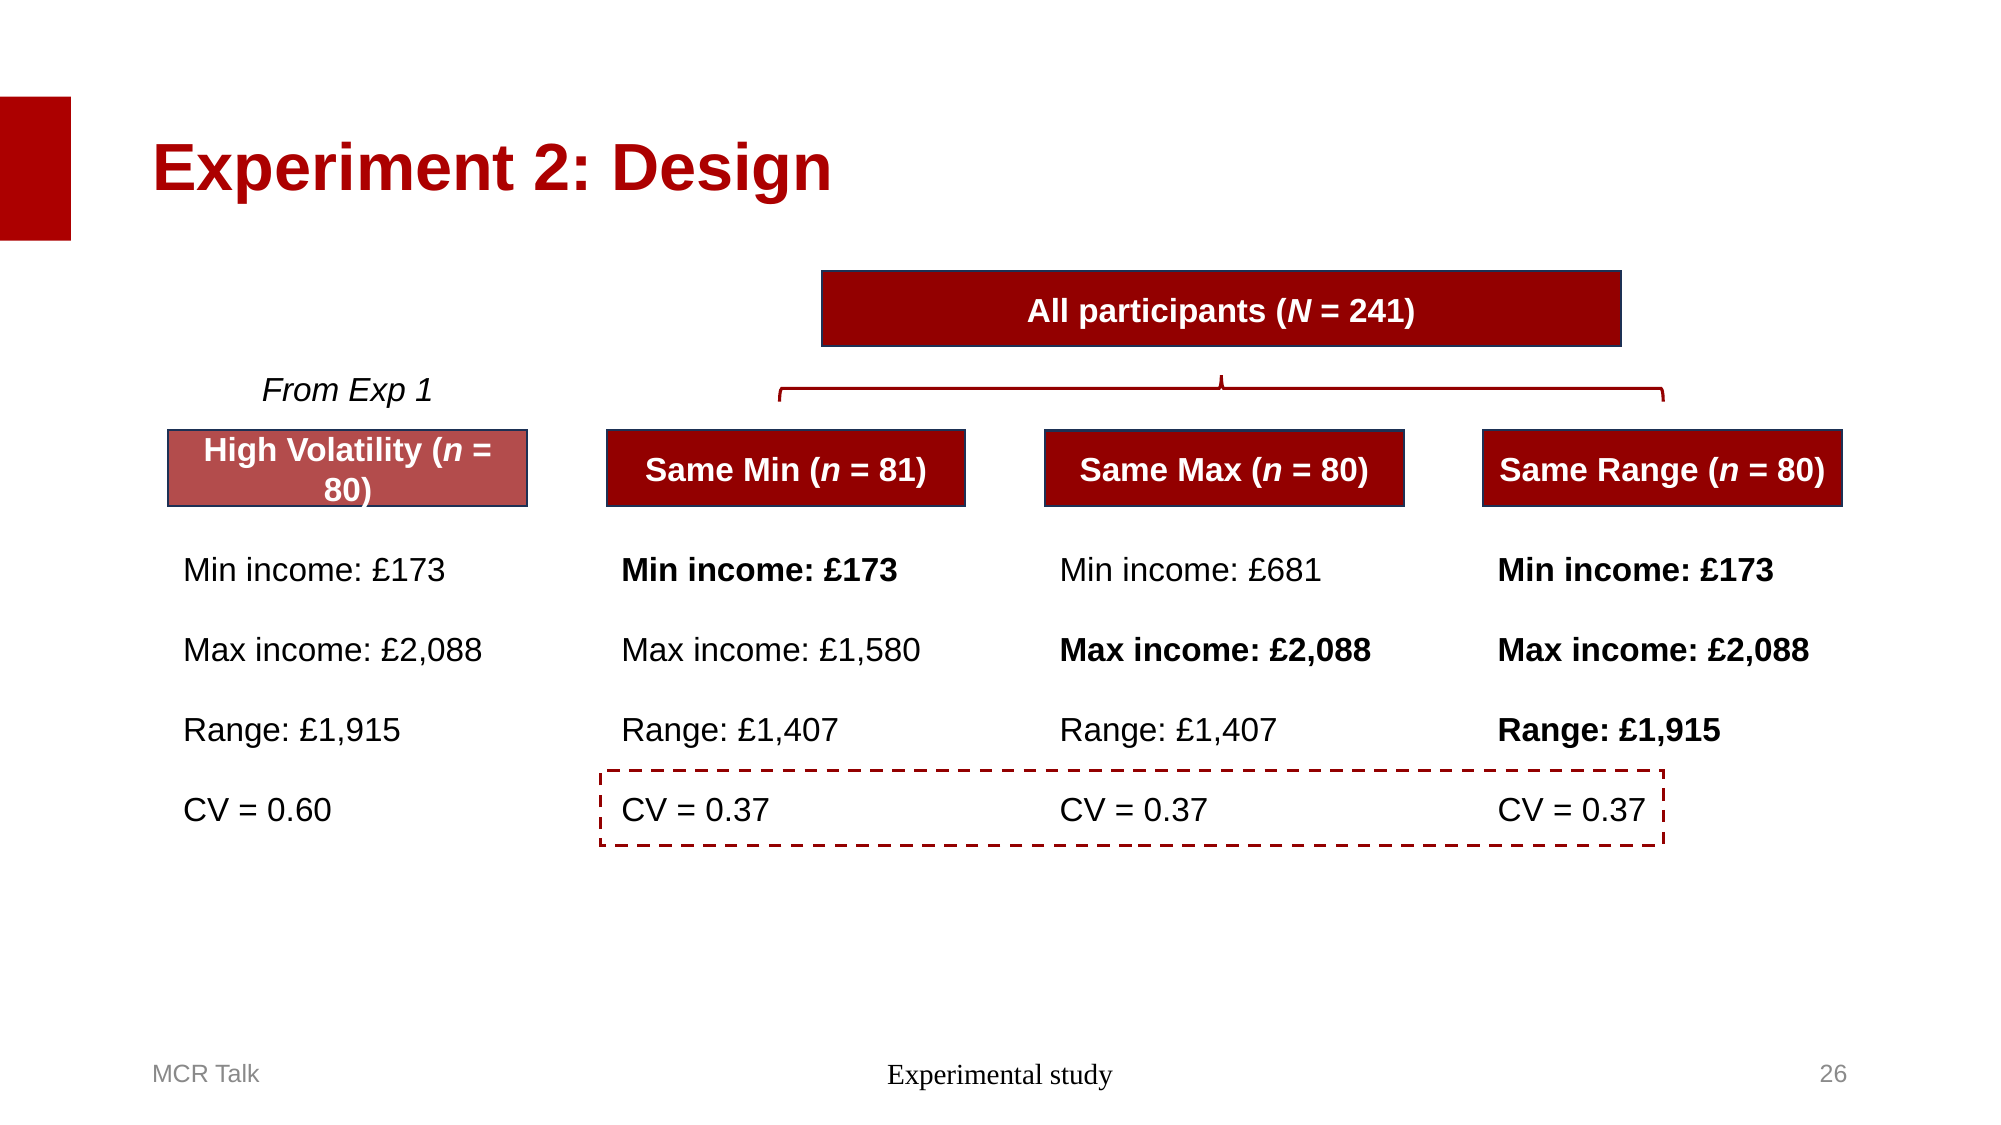

# Experiment 2: Design
All participants (N = 241)
From Exp 1
High Volatility (n = 80)
Same Min (n = 81)
Same Range (n = 80)
Same Max (n = 80)
Min income: £173

Max income: £2,088

Range: £1,915

CV = 0.60
Min income: £173

Max income: £1,580

Range: £1,407

CV = 0.37
Min income: £681

Max income: £2,088

Range: £1,407

CV = 0.37
Min income: £173

Max income: £2,088

Range: £1,915

CV = 0.37

Experimental study
26